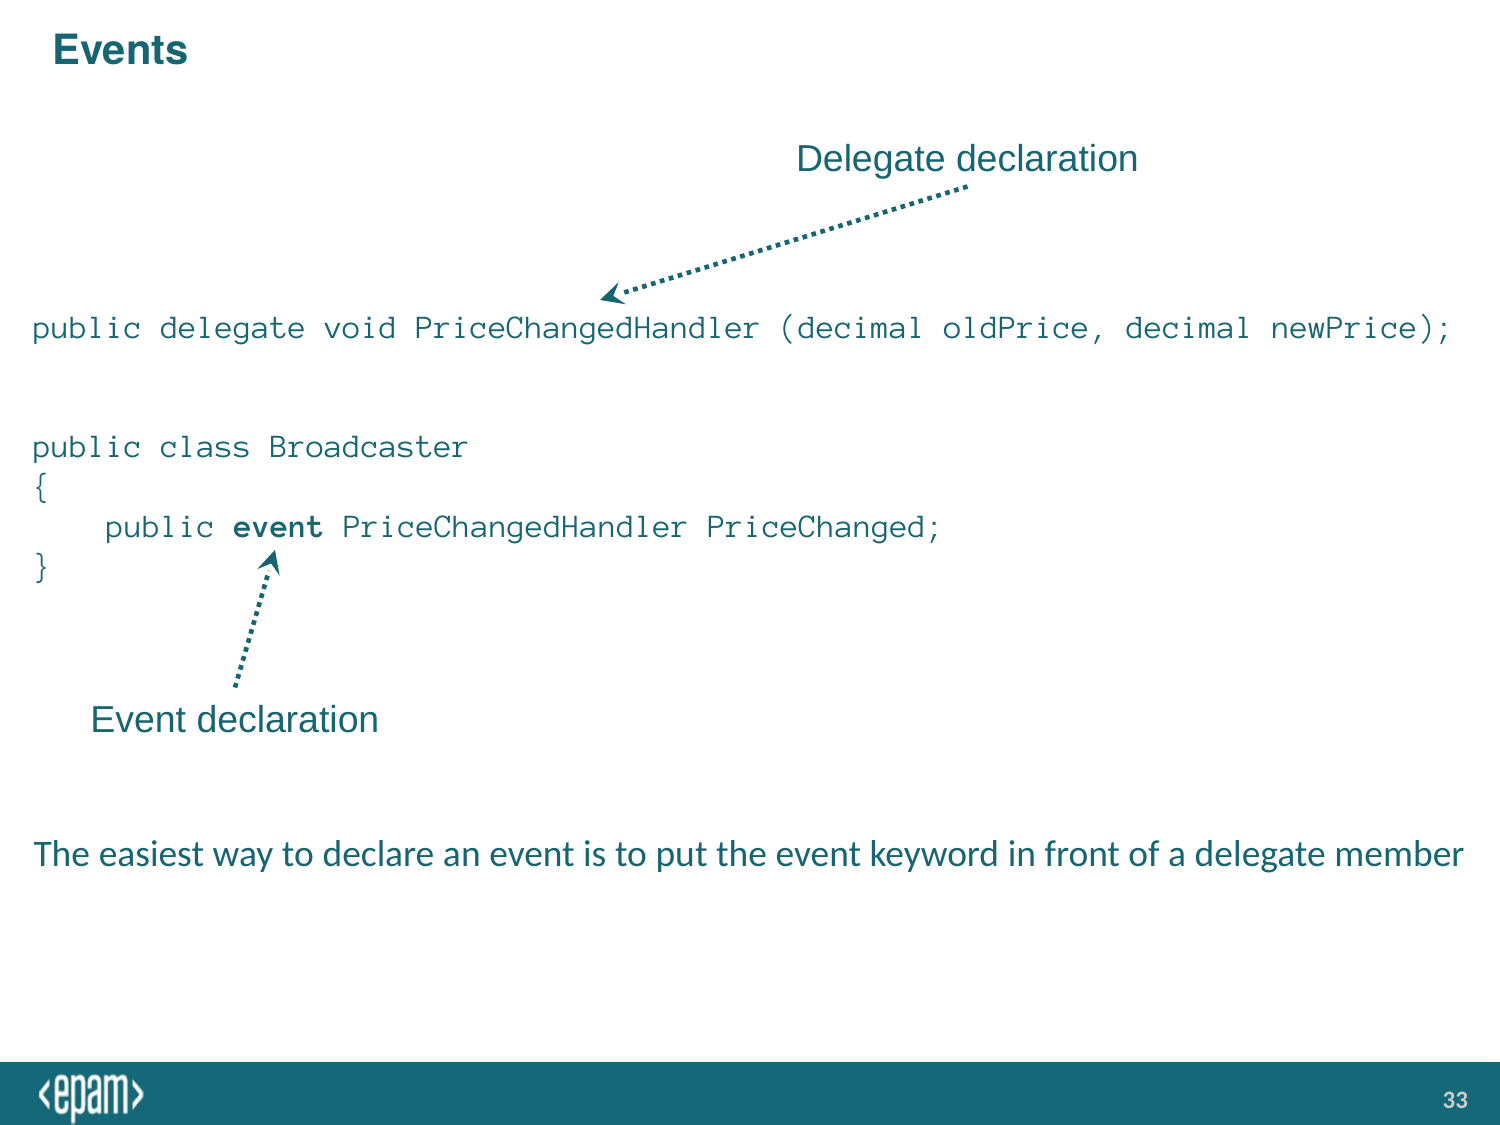

# Events
Delegate declaration
public delegate void PriceChangedHandler (decimal oldPrice, decimal newPrice);

public class Broadcaster
{
    public event PriceChangedHandler PriceChanged;
}
Event declaration
The easiest way to declare an event is to put the event keyword in front of a delegate member